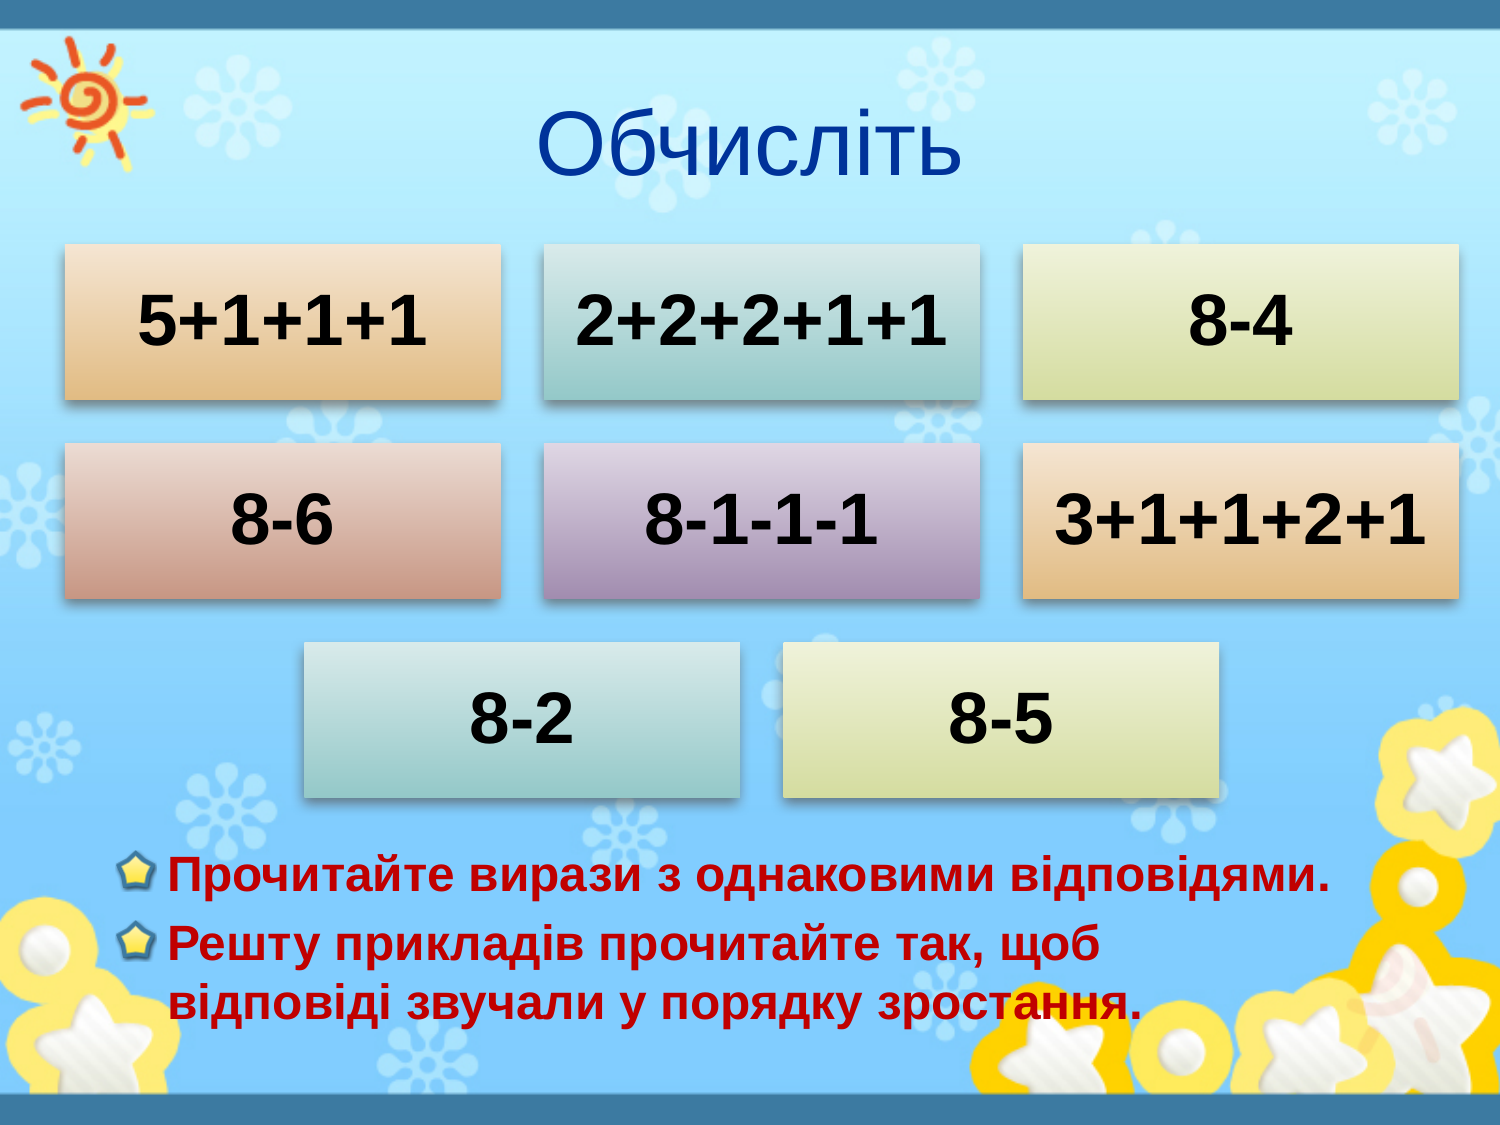

# Обчисліть
5+1+1+1
2+2+2+1+1
8-4
8-6
8-1-1-1
3+1+1+2+1
8-2
8-5
Прочитайте вирази з однаковими відповідями.
Решту прикладів прочитайте так, щоб відповіді звучали у порядку зростання.